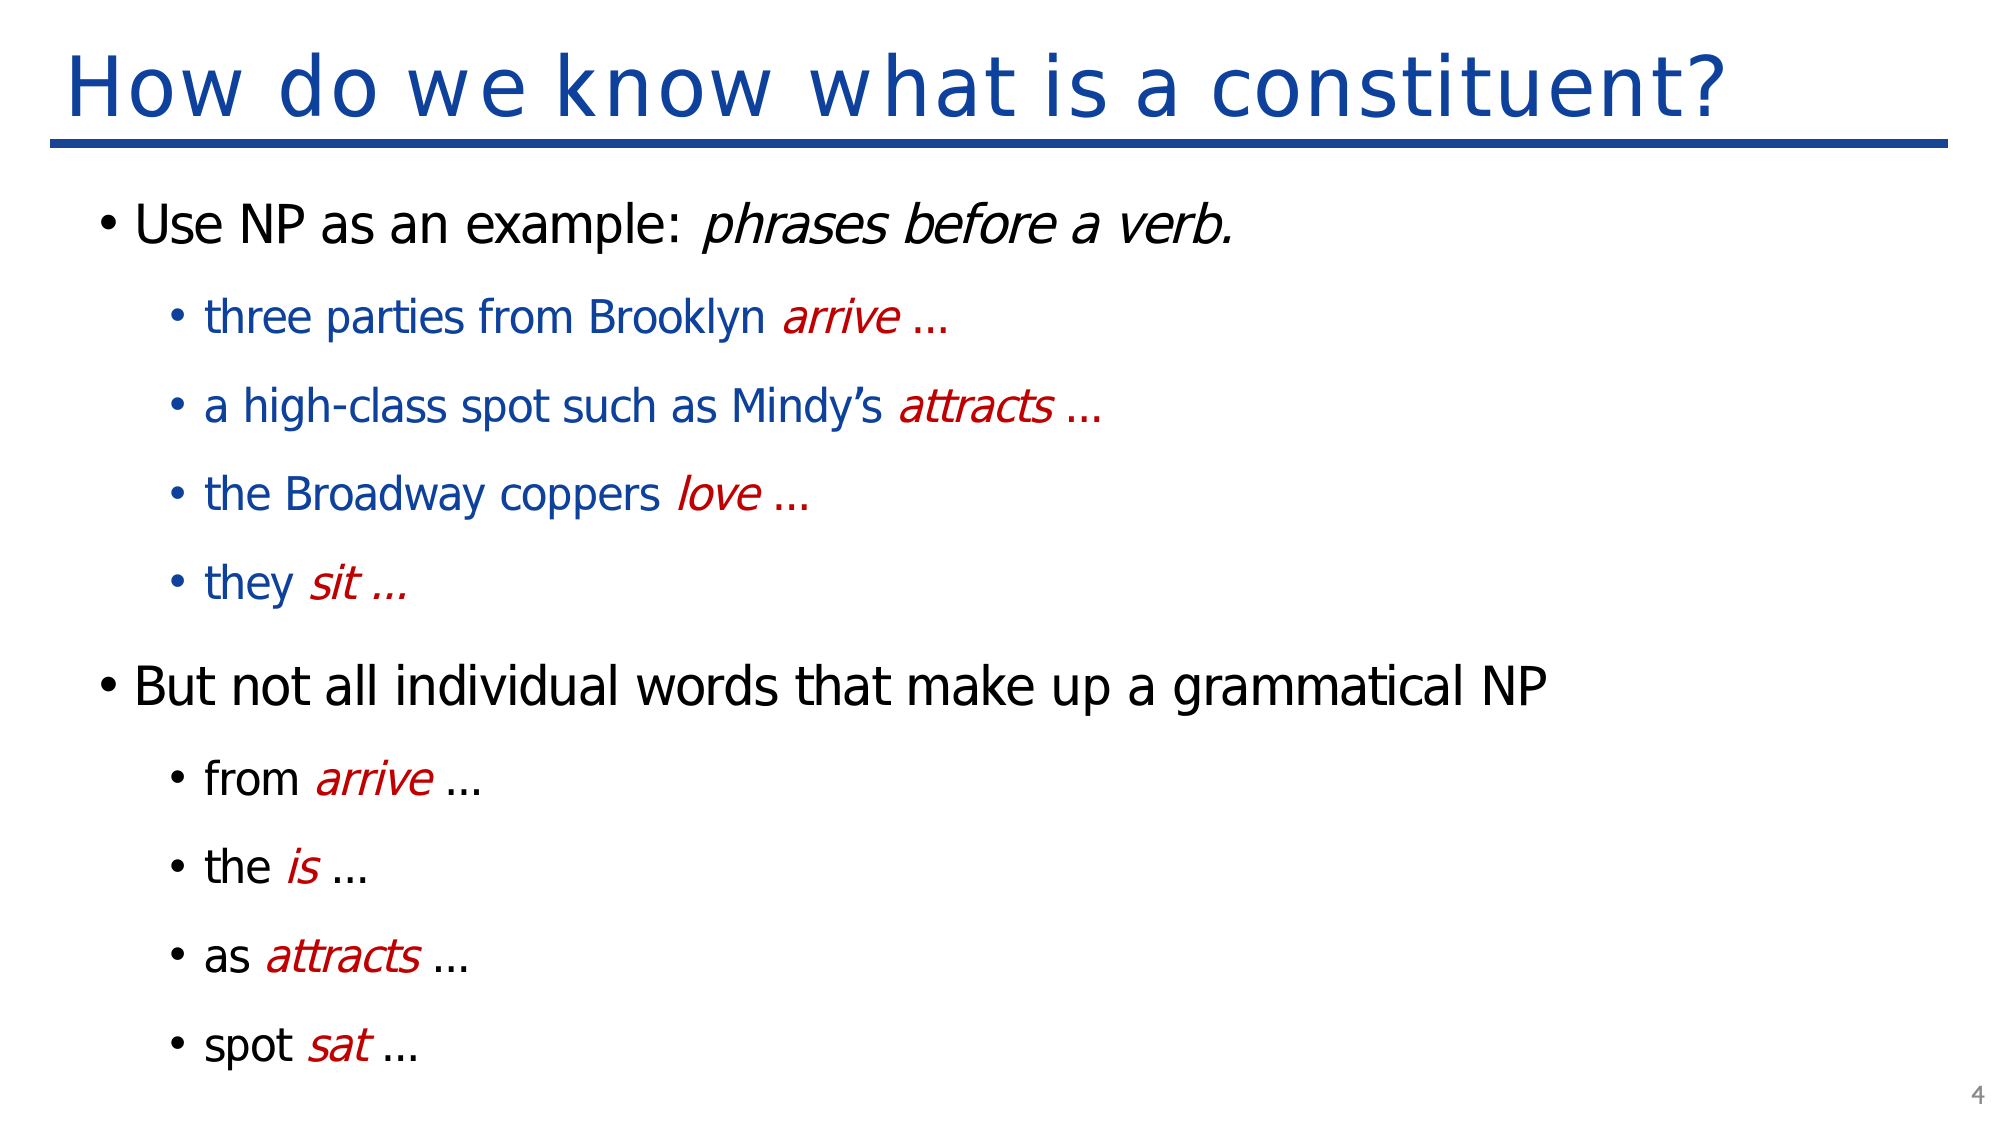

# How do we know what is a constituent?
Use NP as an example: phrases before a verb.
three parties from Brooklyn arrive …
a high-class spot such as Mindy’s attracts …
the Broadway coppers love …
they sit …
But not all individual words that make up a grammatical NP
from arrive …
the is …
as attracts …
spot sat …
4